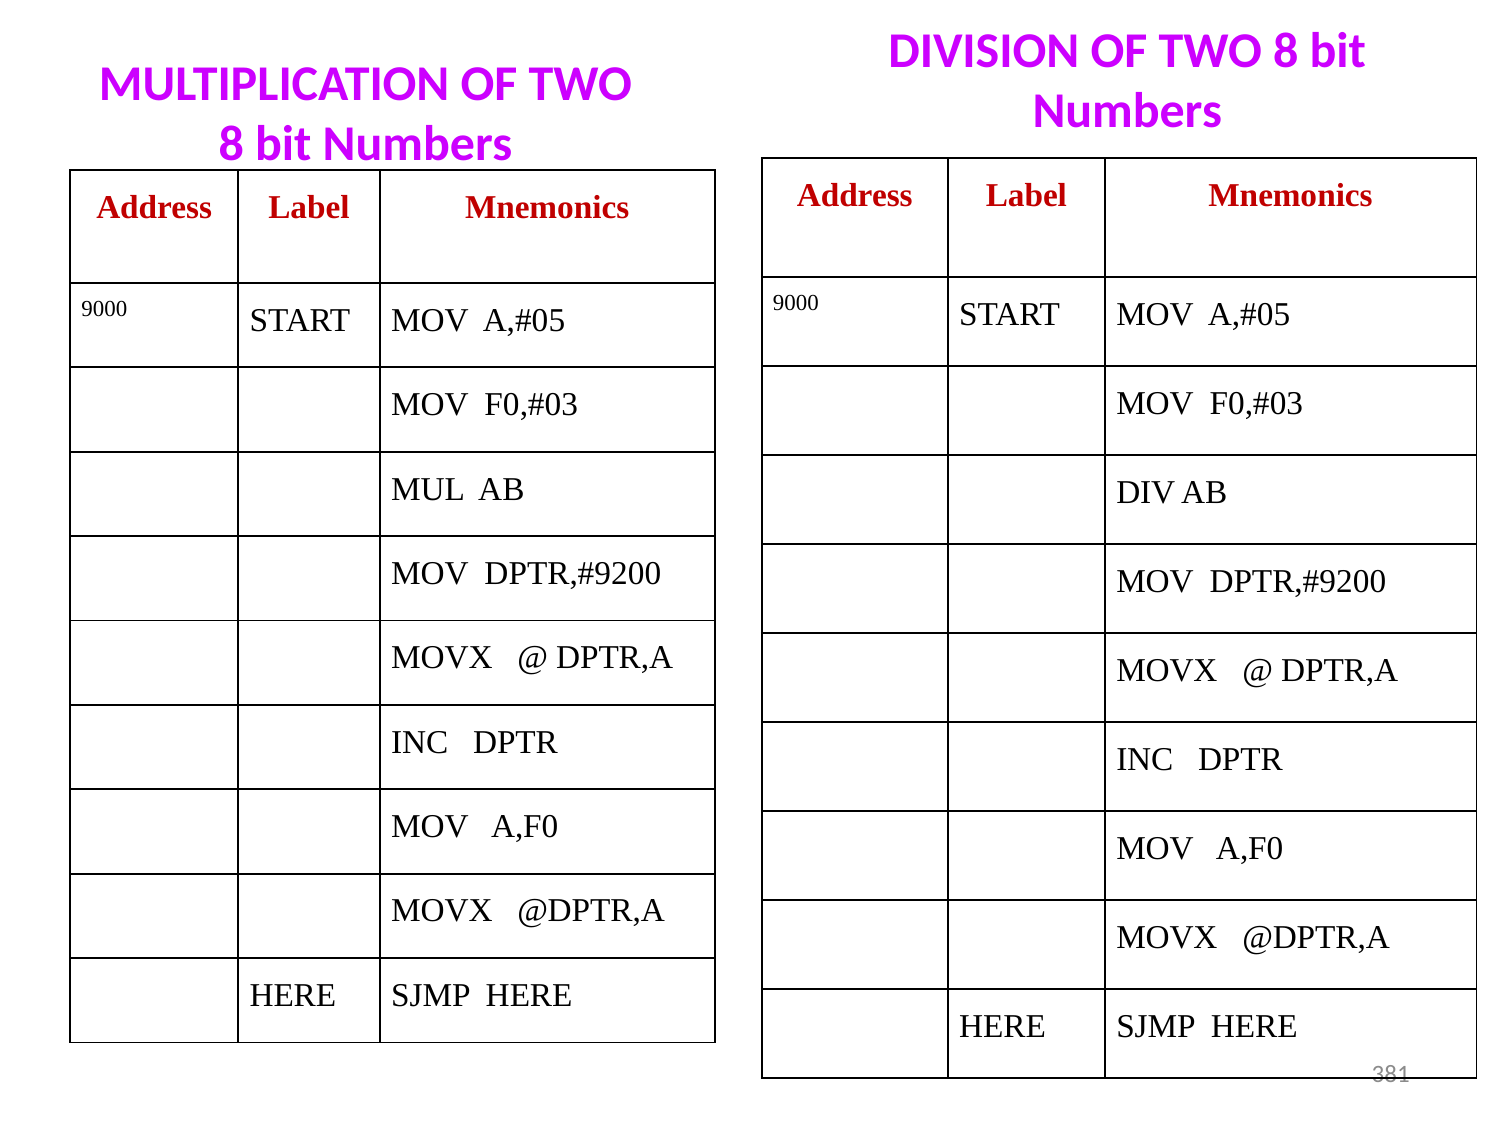

DIVISION OF TWO 8 bit Numbers
# MULTIPLICATION OF TWO 8 bit Numbers
| Address | Label | Mnemonics |
| --- | --- | --- |
| 9000 | START | MOV A,#05 |
|  |  | MOV F0,#03 |
|  |  | DIV AB |
|  |  | MOV DPTR,#9200 |
|  |  | MOVX @ DPTR,A |
|  |  | INC DPTR |
|  |  | MOV A,F0 |
|  |  | MOVX @DPTR,A |
|  | HERE | SJMP HERE |
| Address | Label | Mnemonics |
| --- | --- | --- |
| 9000 | START | MOV A,#05 |
|  |  | MOV F0,#03 |
|  |  | MUL AB |
|  |  | MOV DPTR,#9200 |
|  |  | MOVX @ DPTR,A |
|  |  | INC DPTR |
|  |  | MOV A,F0 |
|  |  | MOVX @DPTR,A |
|  | HERE | SJMP HERE |
381